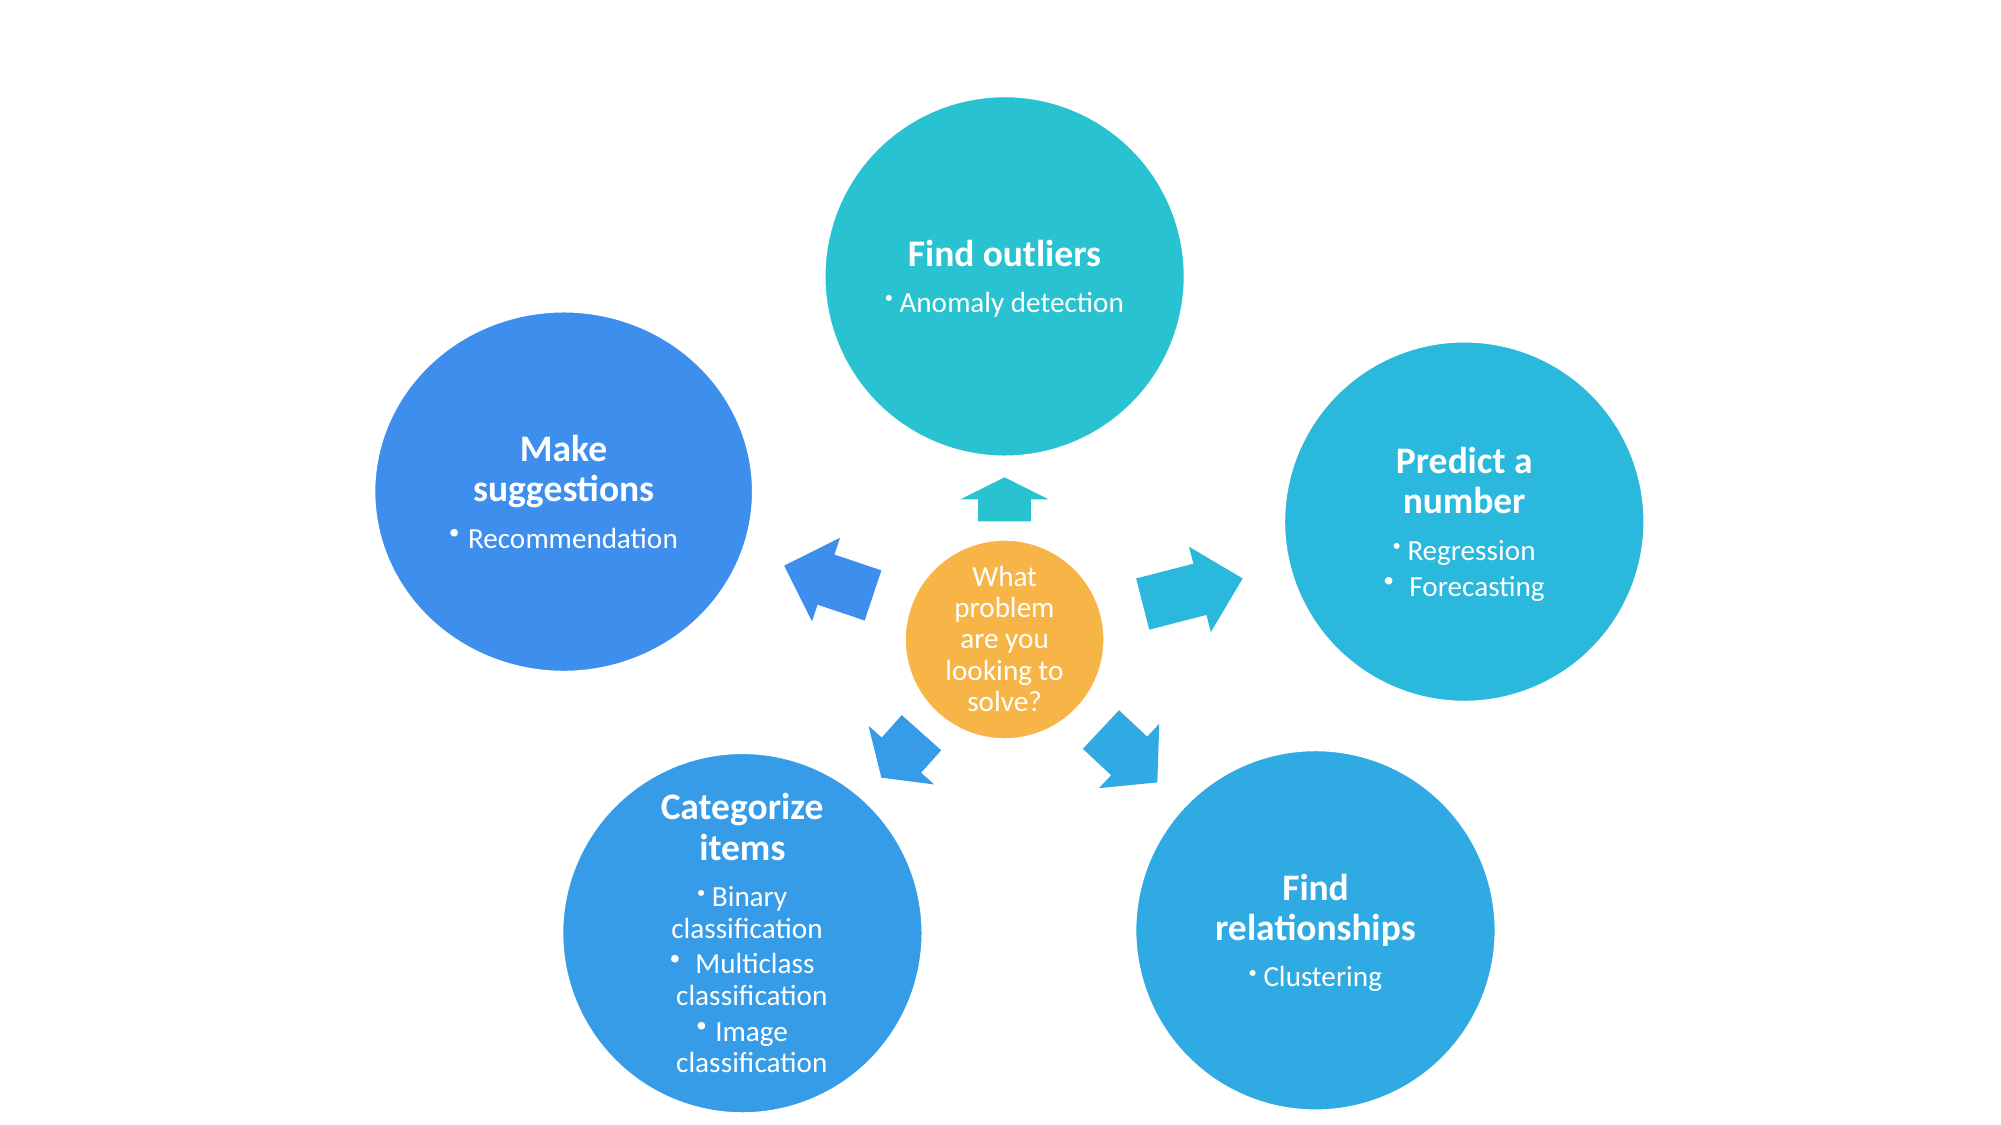

Mapping business problems to ML Tasks
What problem are you looking to solve?

Find outliers
 Anomaly detection

Predict a number
 Regression
 Forecasting

Find relationships
 Clustering

Categorize items
 Binary classification
 Multiclass classification
Image classification

Make suggestions
Recommendation
Phase 1.0